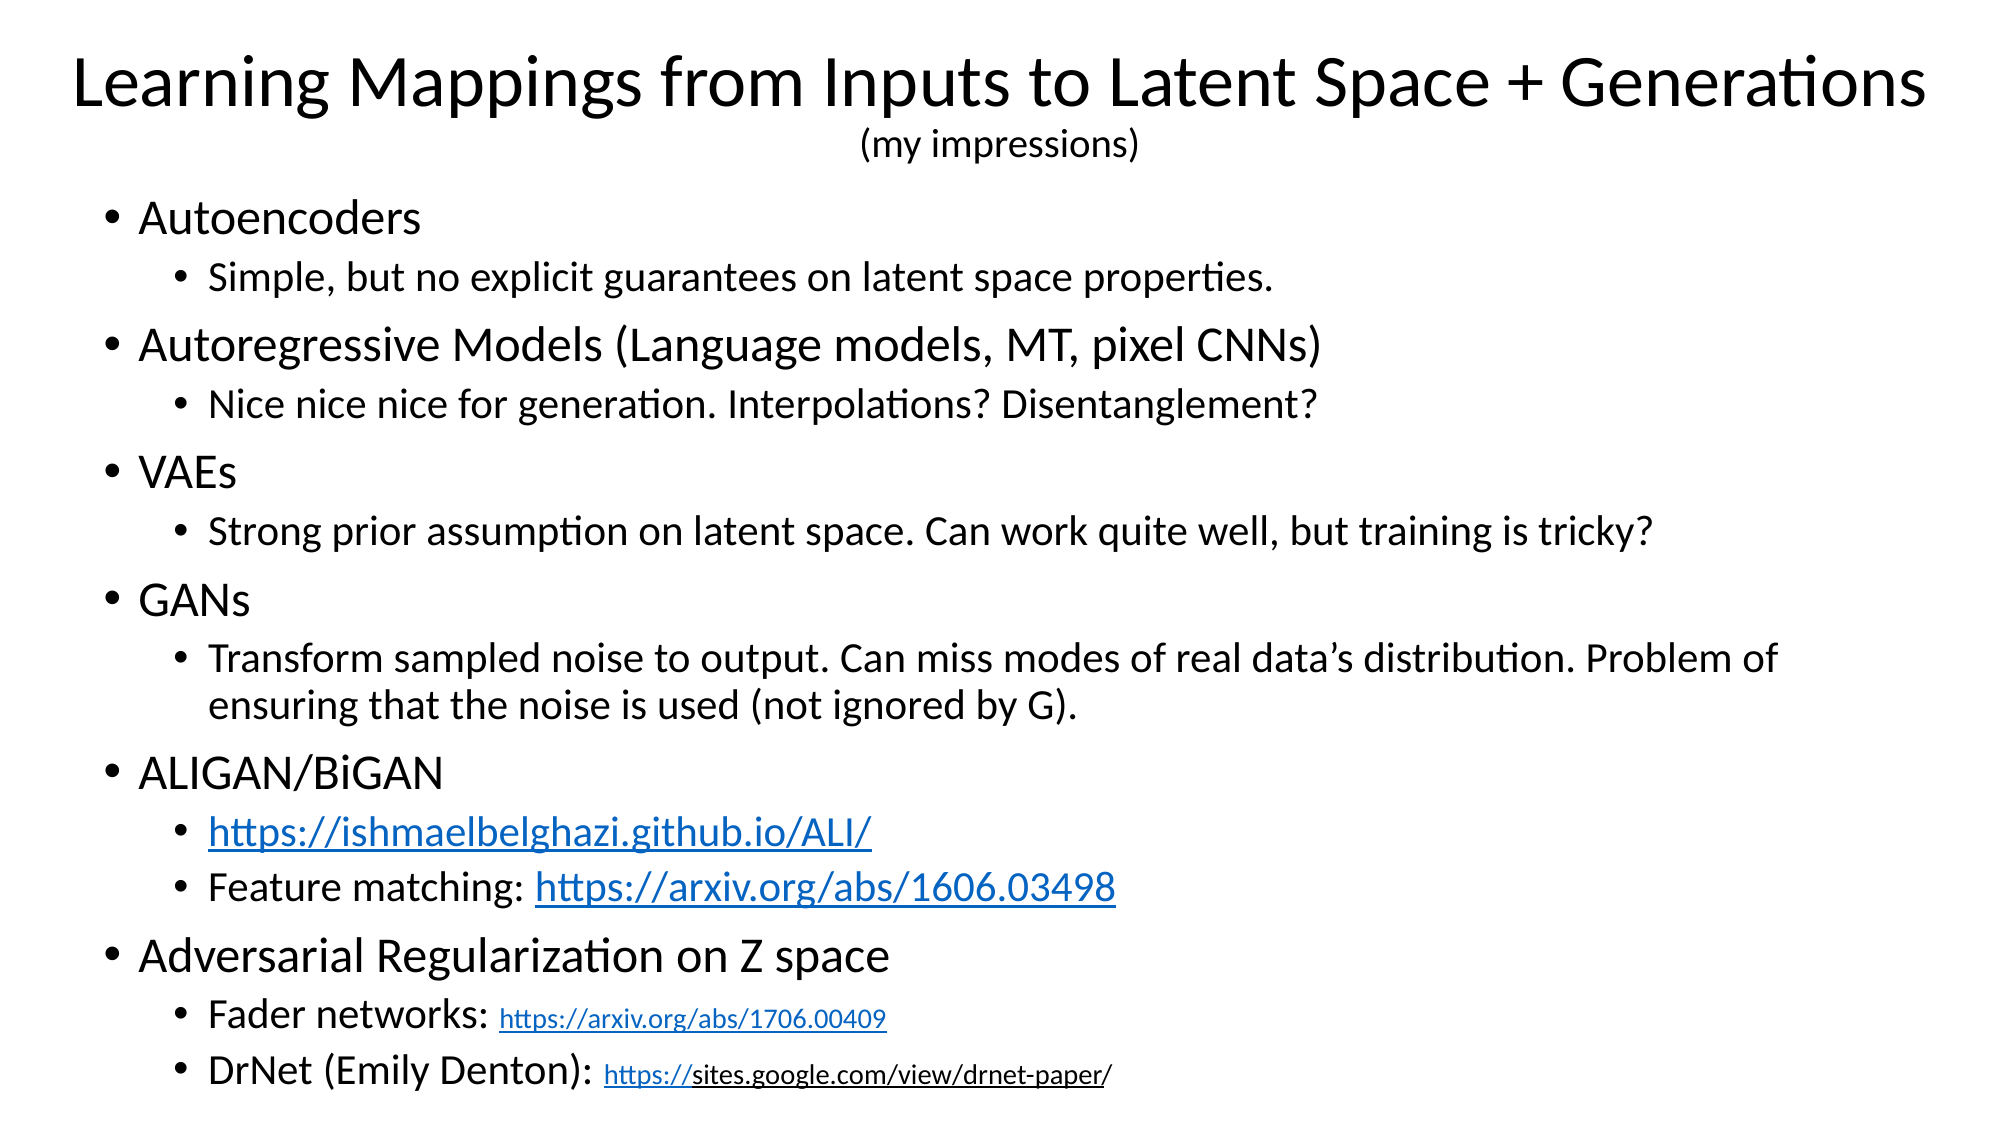

# Learning Mappings from Inputs to Latent Space + Generations (my impressions)
Autoencoders
Simple, but no explicit guarantees on latent space properties.
Autoregressive Models (Language models, MT, pixel CNNs)
Nice nice nice for generation. Interpolations? Disentanglement?
VAEs
Strong prior assumption on latent space. Can work quite well, but training is tricky?
GANs
Transform sampled noise to output. Can miss modes of real data’s distribution. Problem of ensuring that the noise is used (not ignored by G).
ALIGAN/BiGAN
https://ishmaelbelghazi.github.io/ALI/
Feature matching: https://arxiv.org/abs/1606.03498
Adversarial Regularization on Z space
Fader networks: https://arxiv.org/abs/1706.00409
DrNet (Emily Denton): https://sites.google.com/view/drnet-paper/